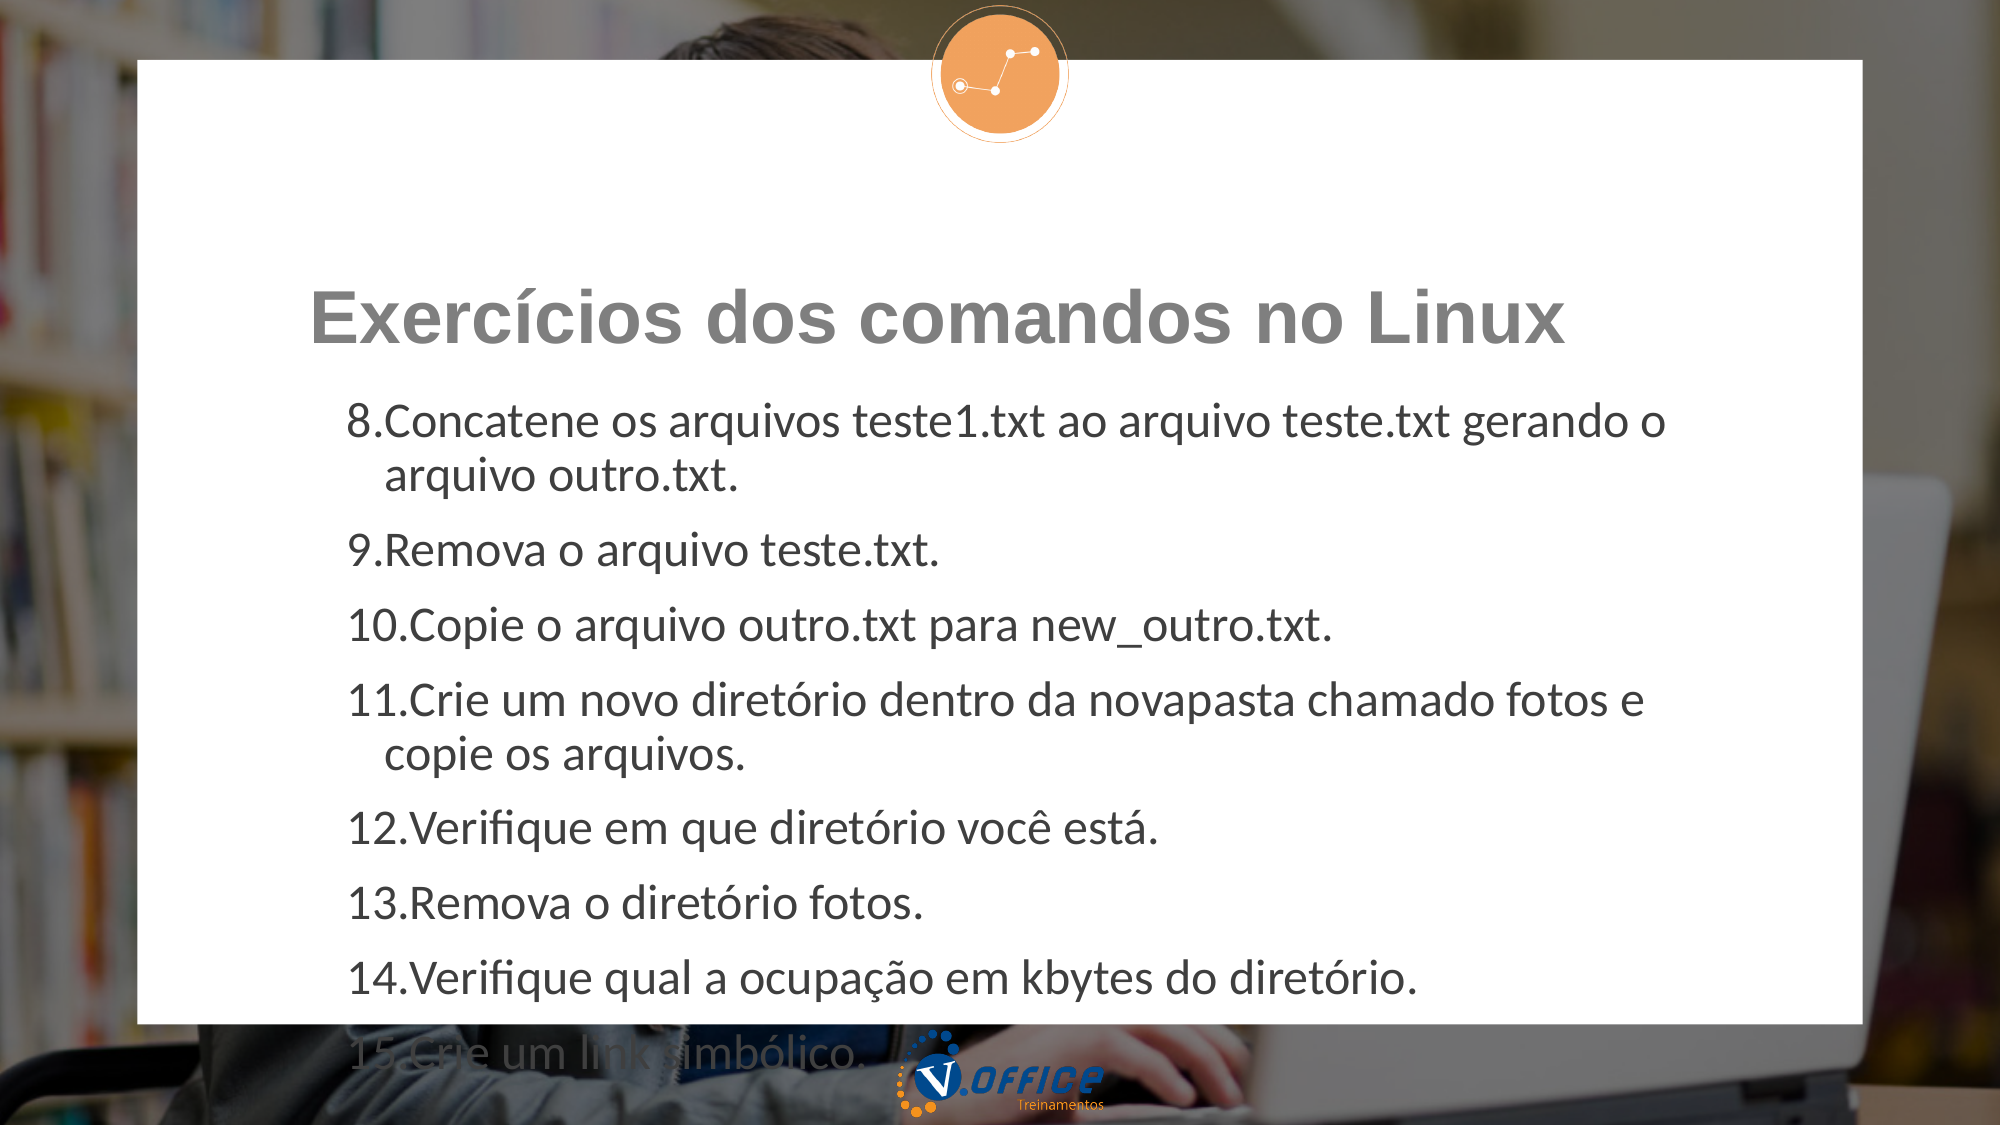

# Exercícios dos comandos no Linux
Concatene os arquivos teste1.txt ao arquivo teste.txt gerando o arquivo outro.txt.
Remova o arquivo teste.txt.
Copie o arquivo outro.txt para new_outro.txt.
Crie um novo diretório dentro da novapasta chamado fotos e copie os arquivos.
Verifique em que diretório você está.
Remova o diretório fotos.
Verifique qual a ocupação em kbytes do diretório.
Crie um link simbólico.